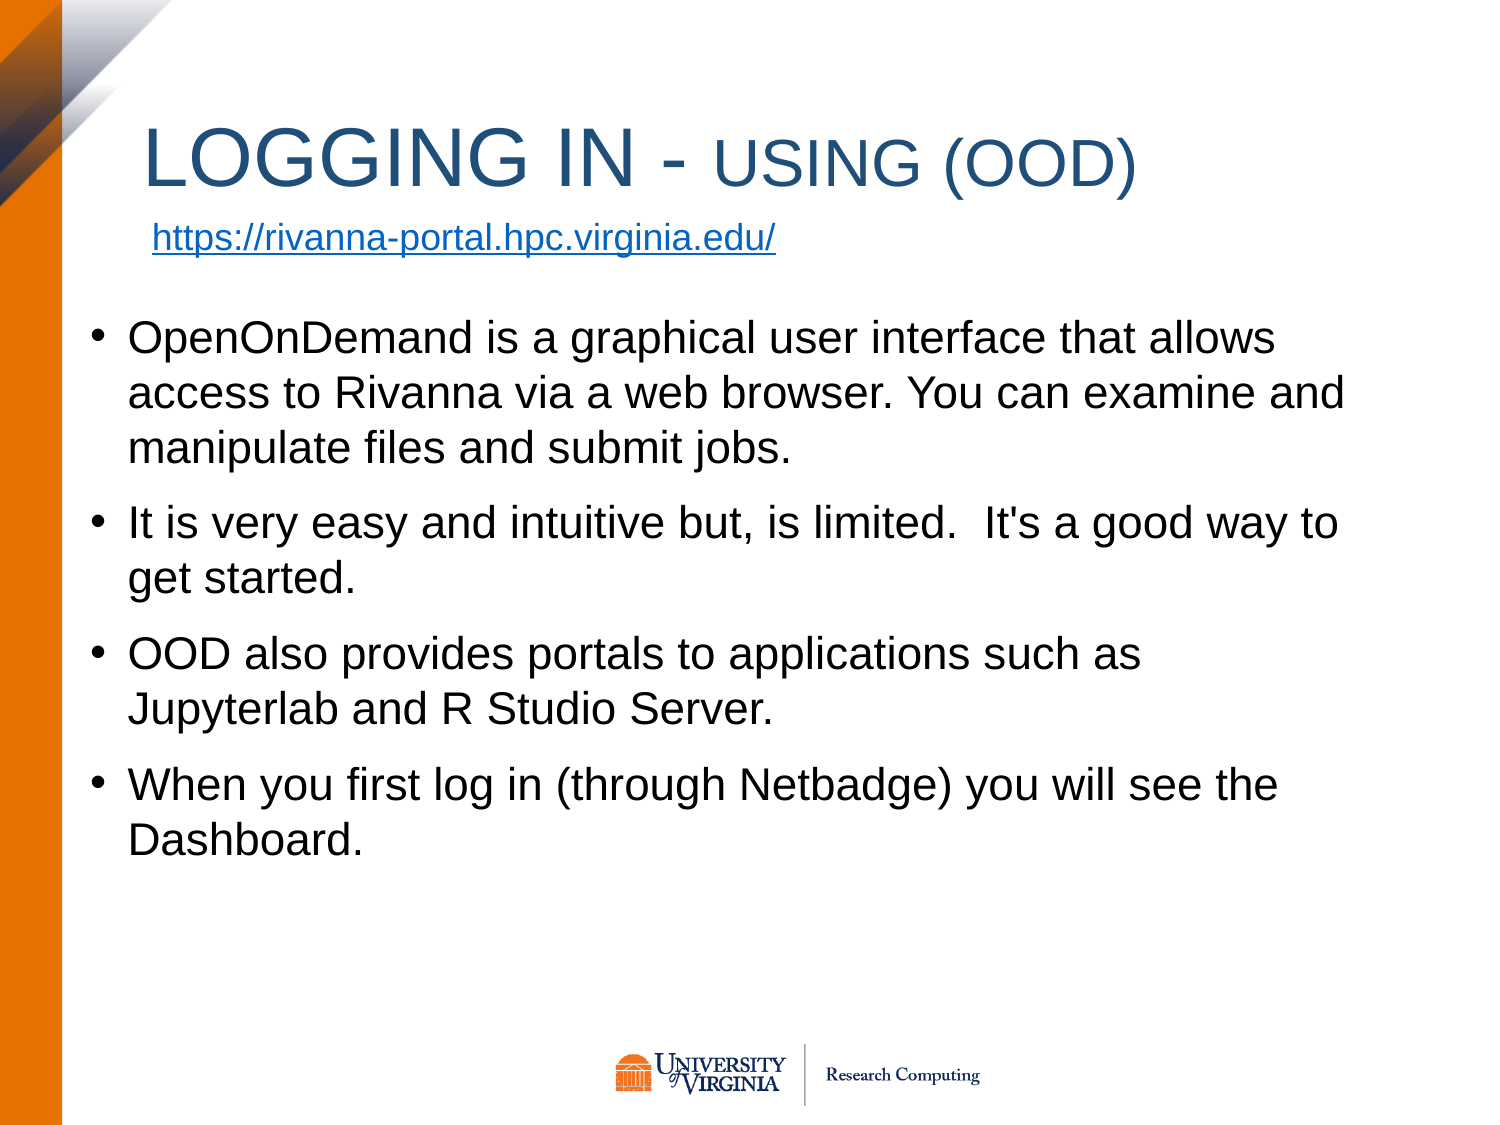

# Logging in - using (OOD)
https://rivanna-portal.hpc.virginia.edu/
OpenOnDemand is a graphical user interface that allows access to Rivanna via a web browser. You can examine and manipulate files and submit jobs.
It is very easy and intuitive but, is limited.  It's a good way to get started.
OOD also provides portals to applications such as Jupyterlab and R Studio Server.
When you first log in (through Netbadge) you will see the Dashboard.